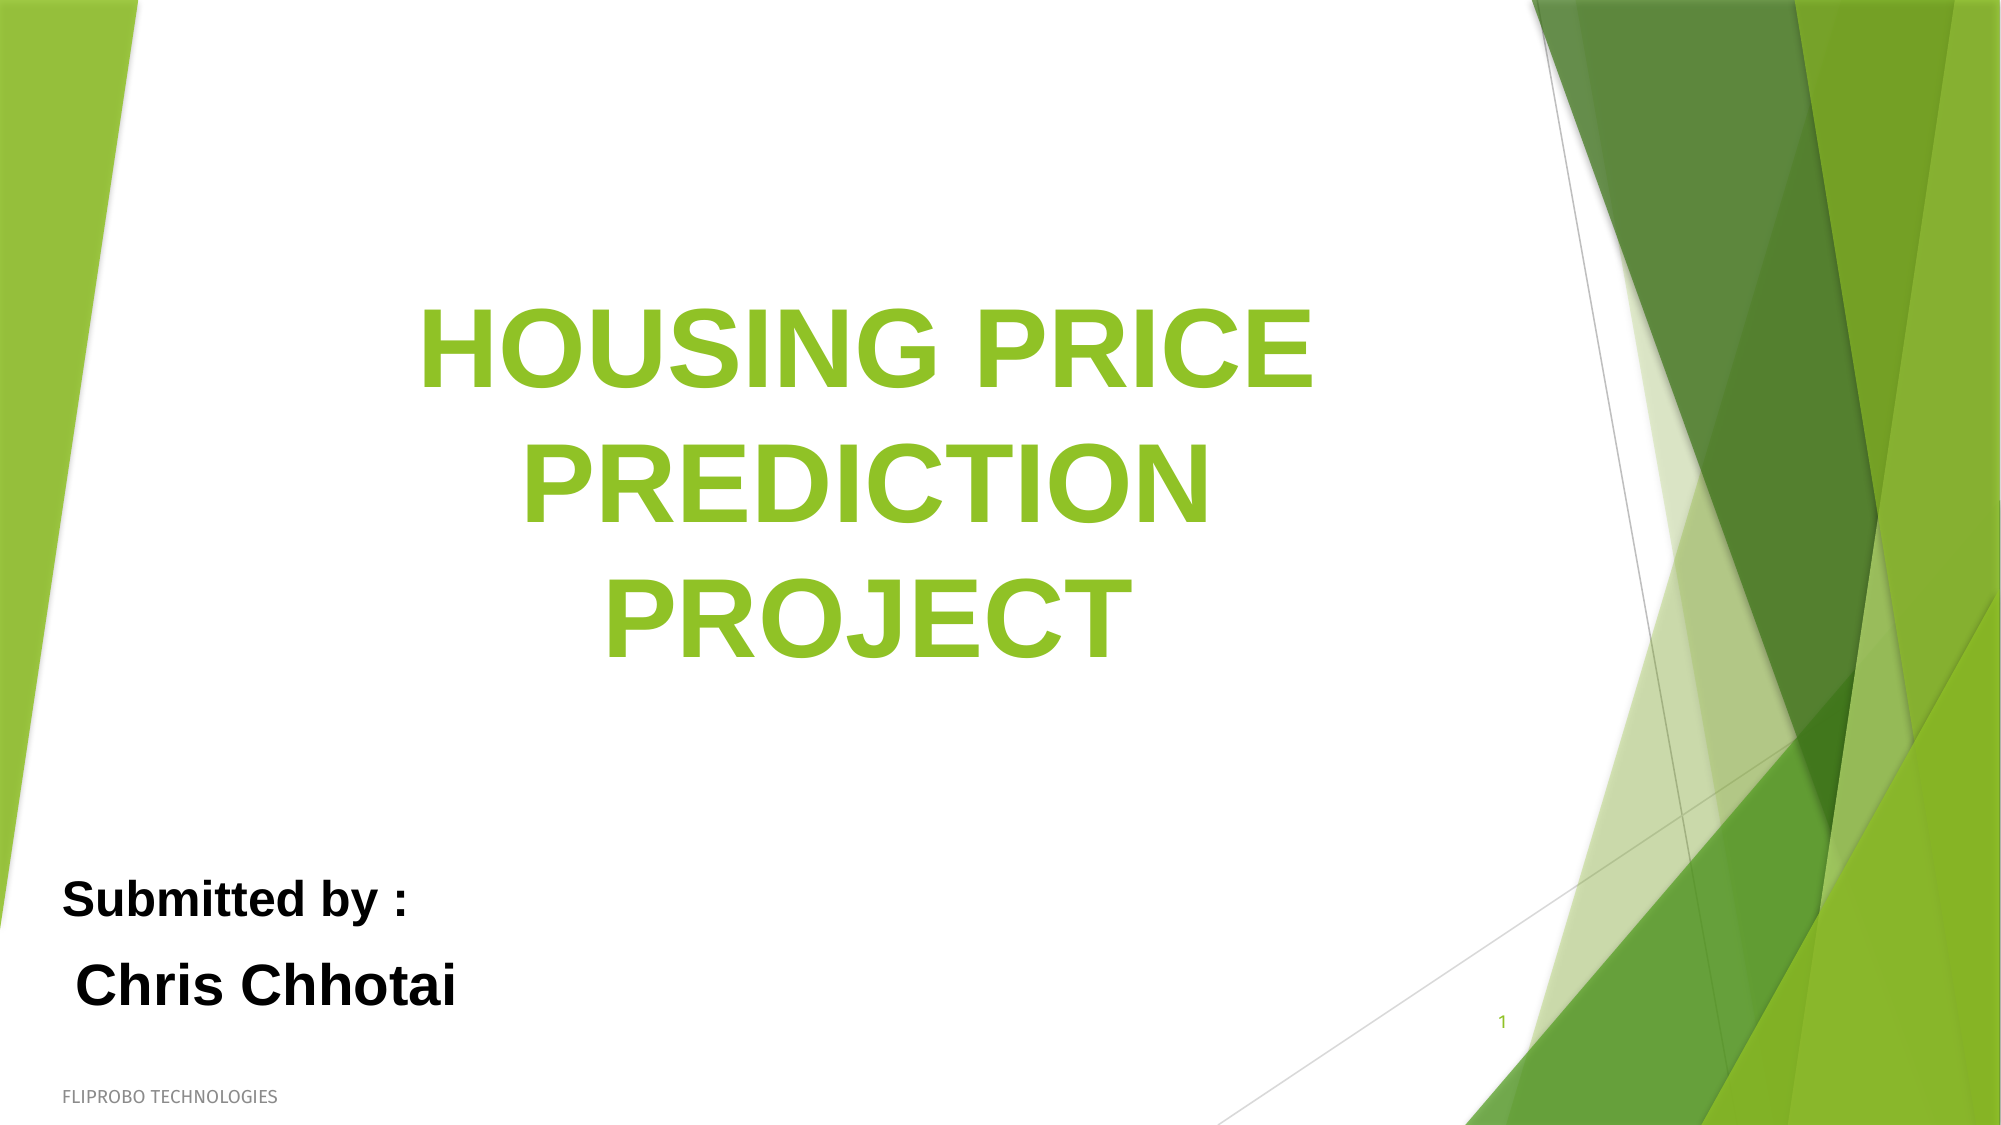

# HOUSING PRICE PREDICTION PROJECT
Submitted by :
 Chris Chhotai
1
FLIPROBO TECHNOLOGIES